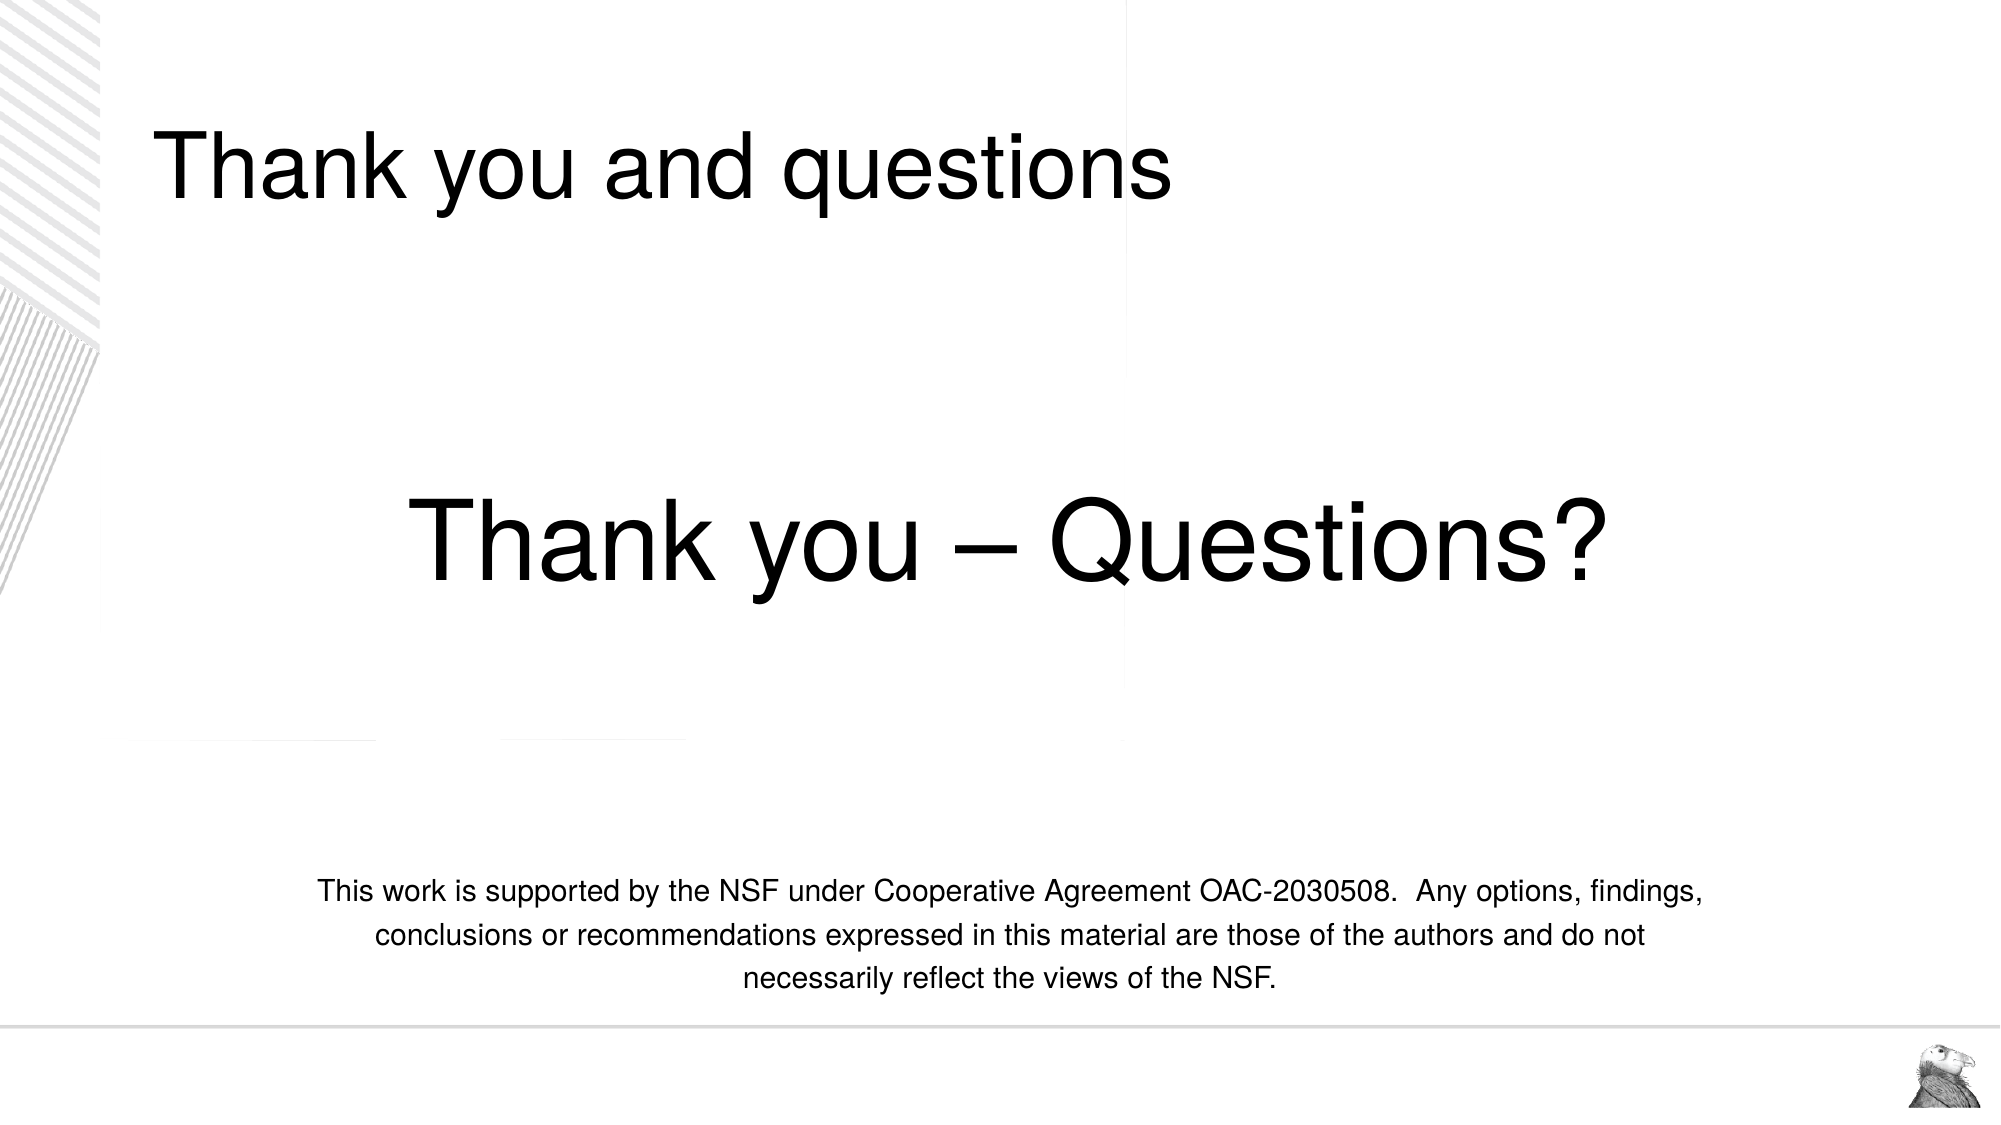

# Thank you and questions

Thank you – Questions?

This work is supported by the NSF under Cooperative Agreement OAC-2030508.  Any options, findings,
conclusions or recommendations expressed in this material are those of the authors and do not
necessarily reflect the views of the NSF.